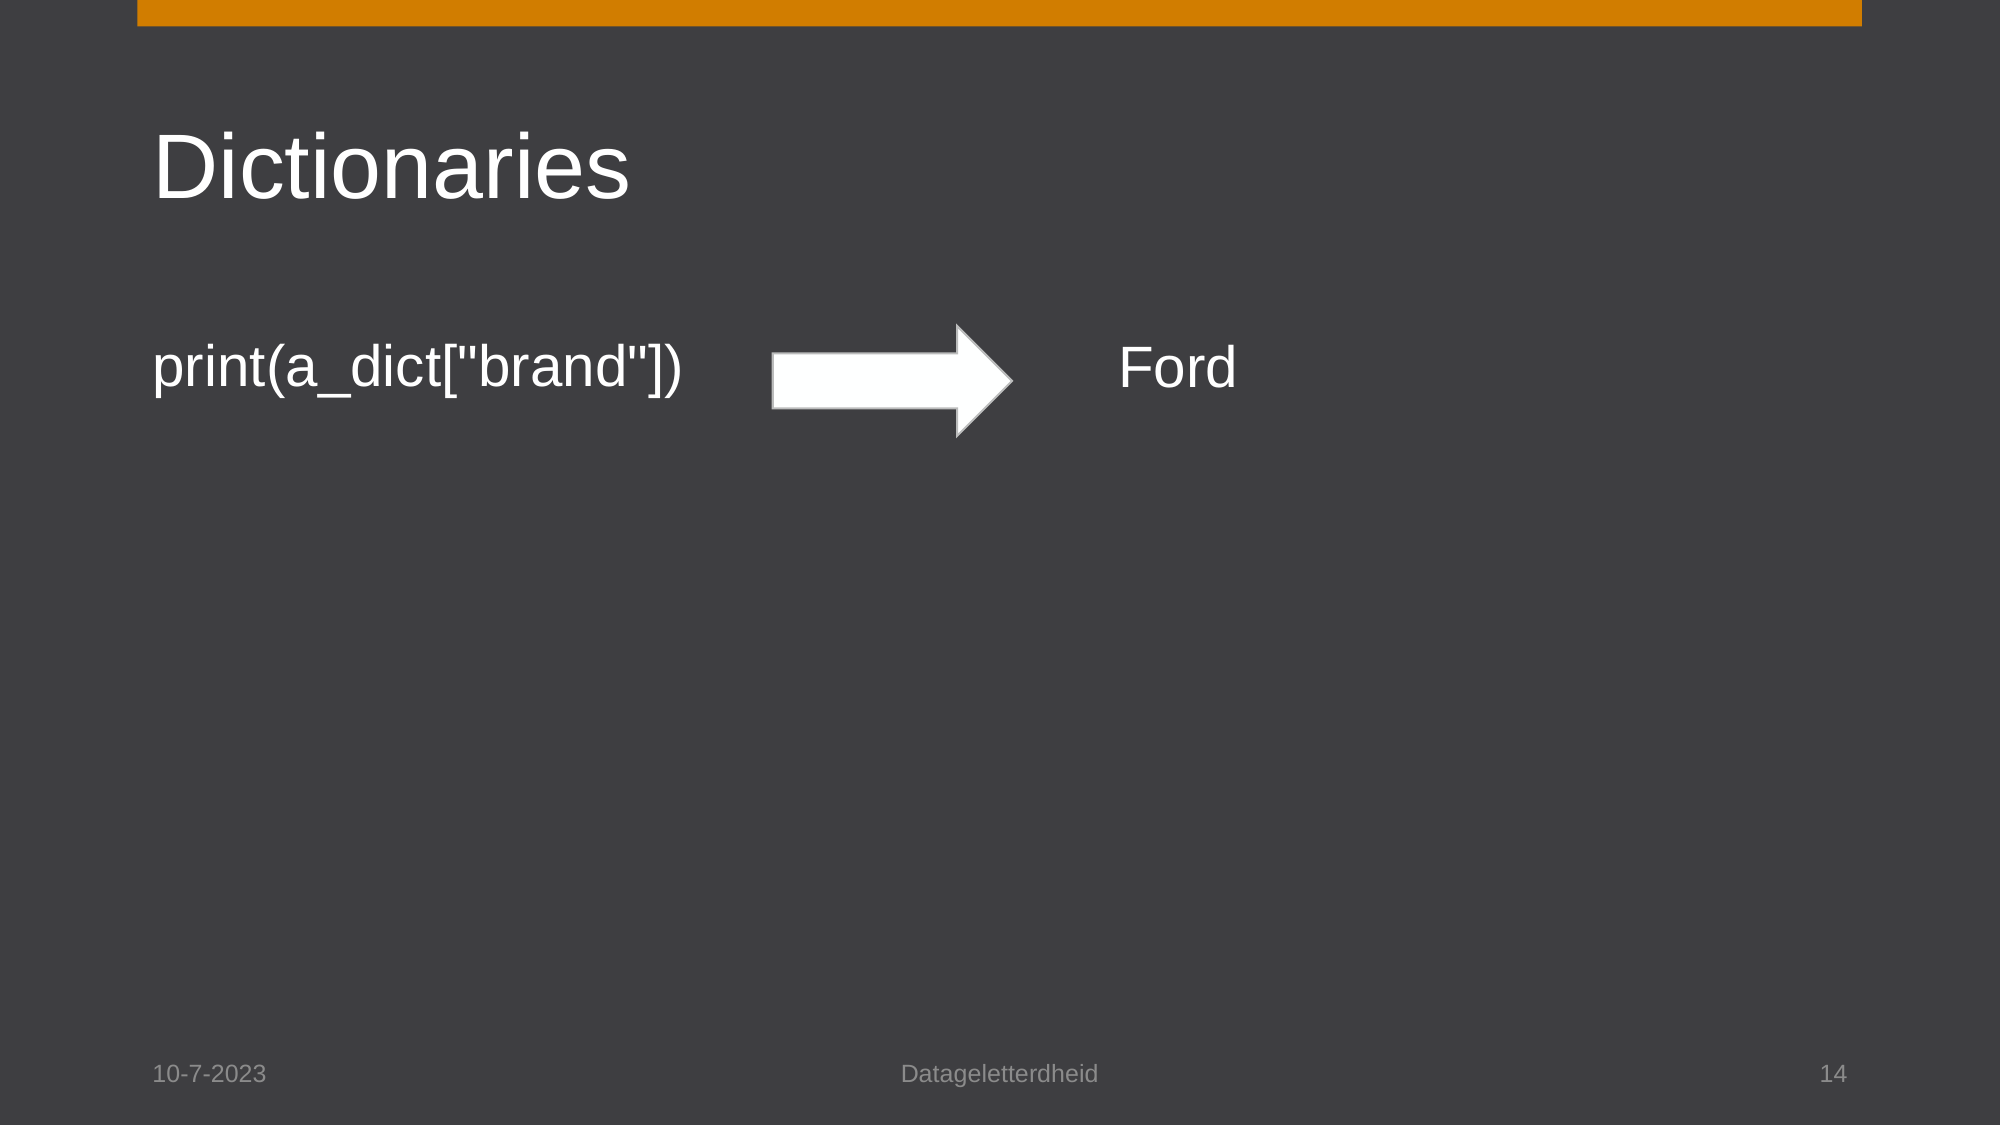

# Dictionaries

print(a_dict["brand"])
Ford
10-7-2023
Datageletterdheid
14